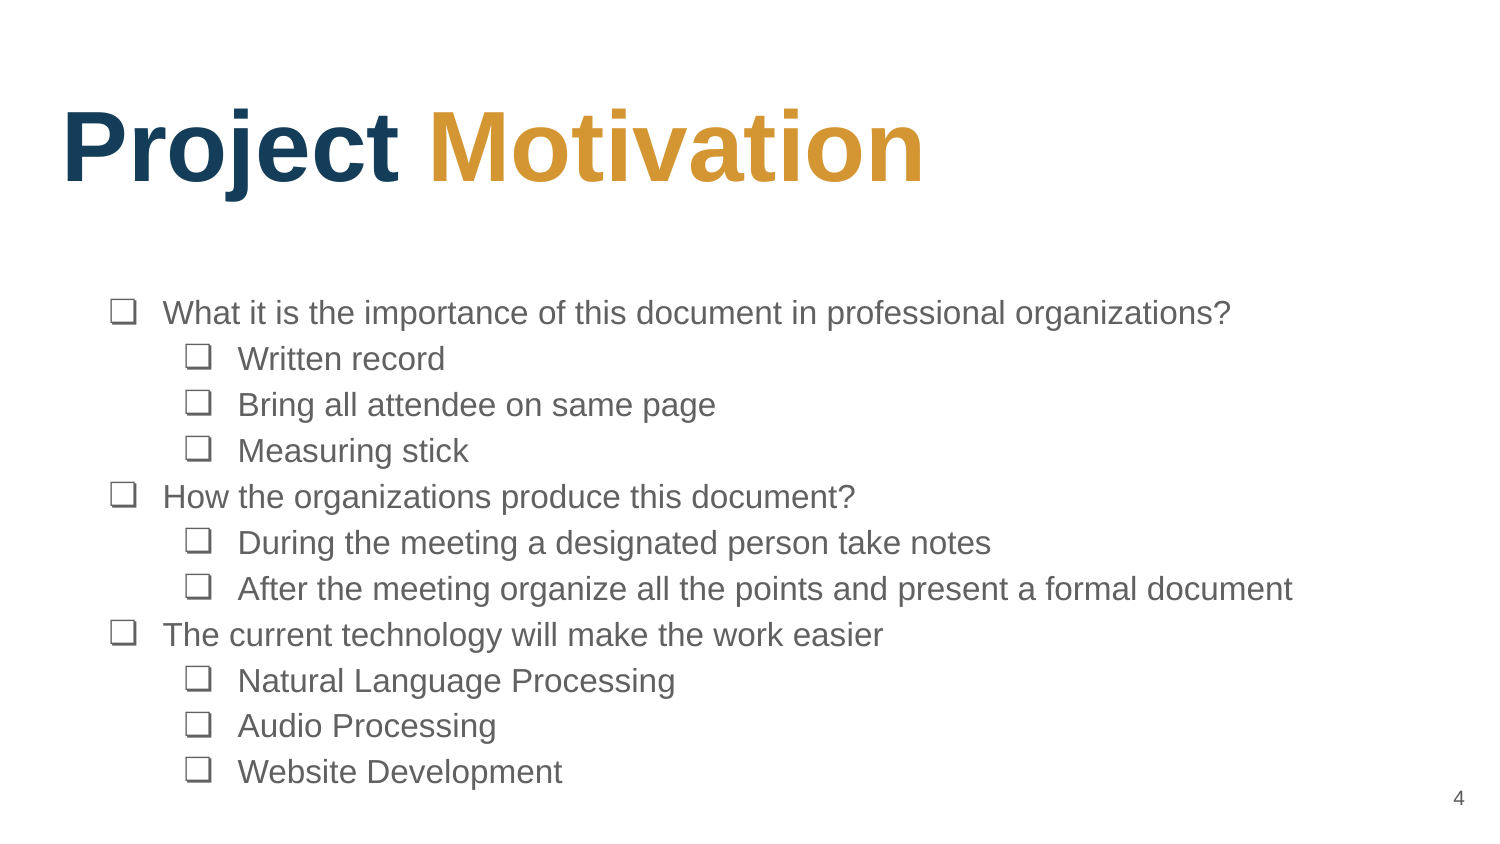

Project Motivation
What it is the importance of this document in professional organizations?
Written record
Bring all attendee on same page
Measuring stick
How the organizations produce this document?
During the meeting a designated person take notes
After the meeting organize all the points and present a formal document
The current technology will make the work easier
Natural Language Processing
Audio Processing
Website Development
4